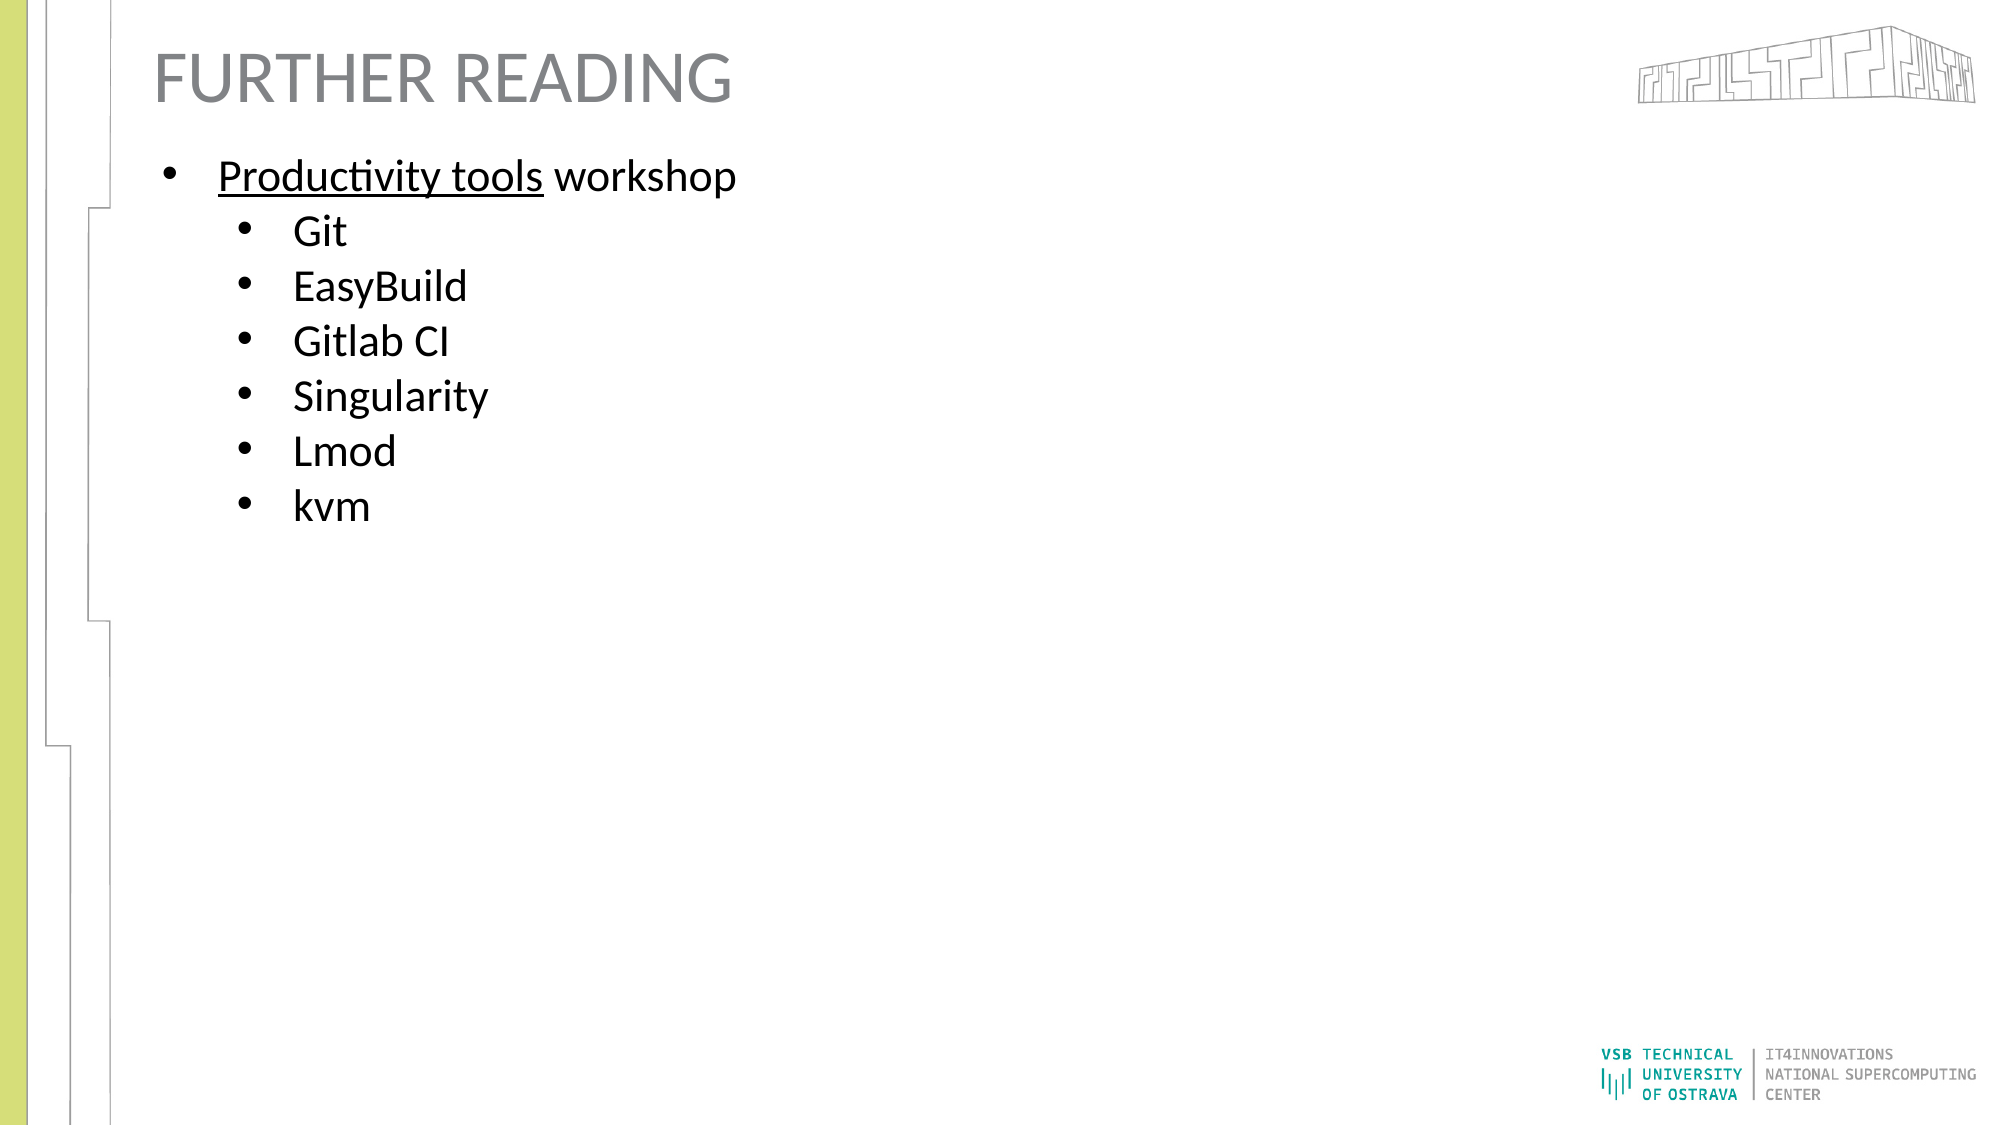

# Further Reading
Productivity tools workshop
Git
EasyBuild
Gitlab CI
Singularity
Lmod
kvm